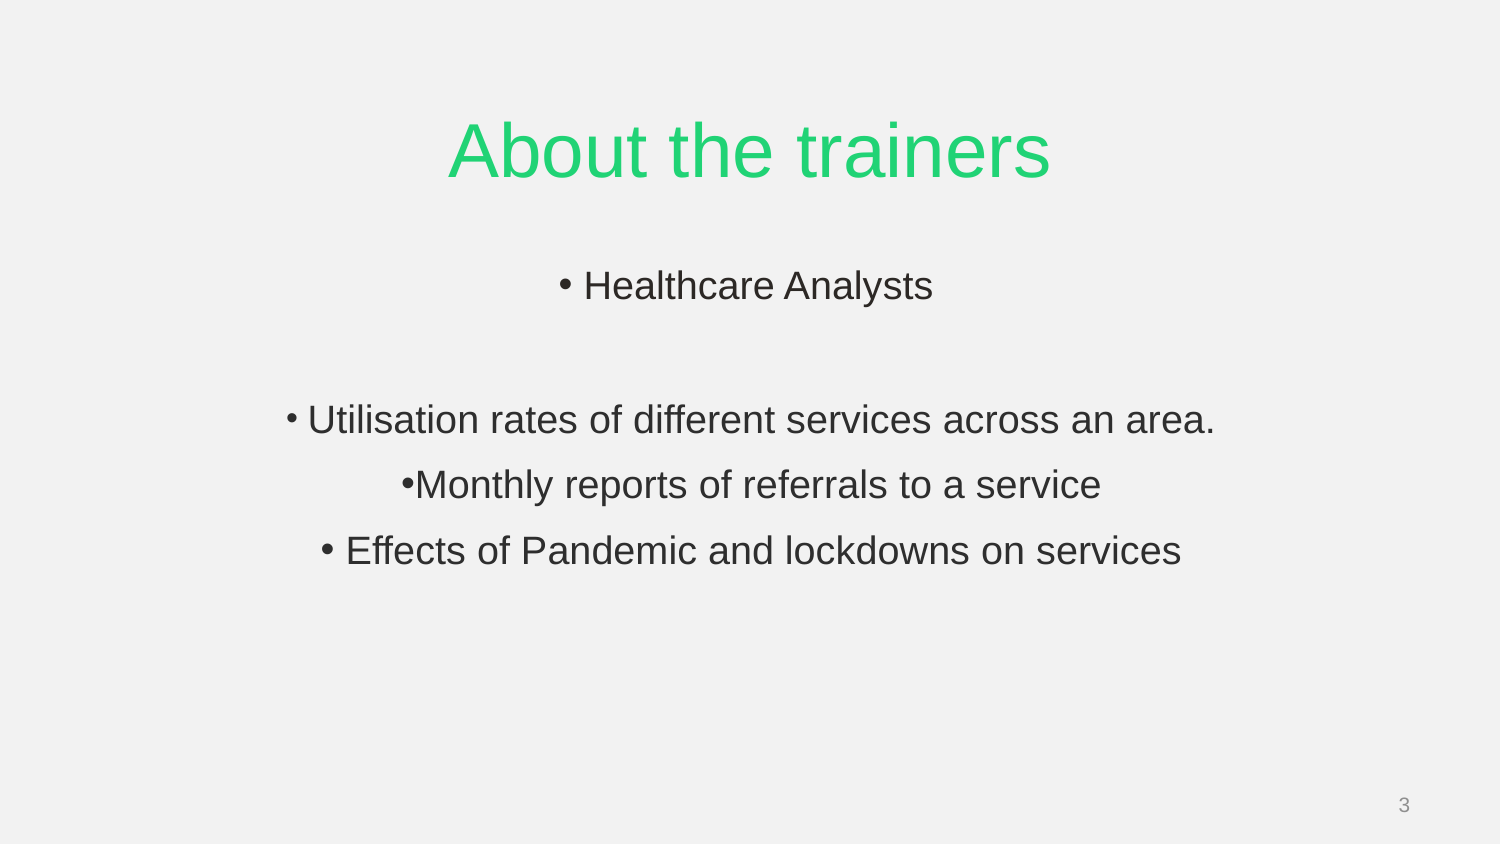

# About the trainers

 Healthcare Analysts

 Utilisation rates of different services across an area.
Monthly reports of referrals to a service
 Effects of Pandemic and lockdowns on services

3